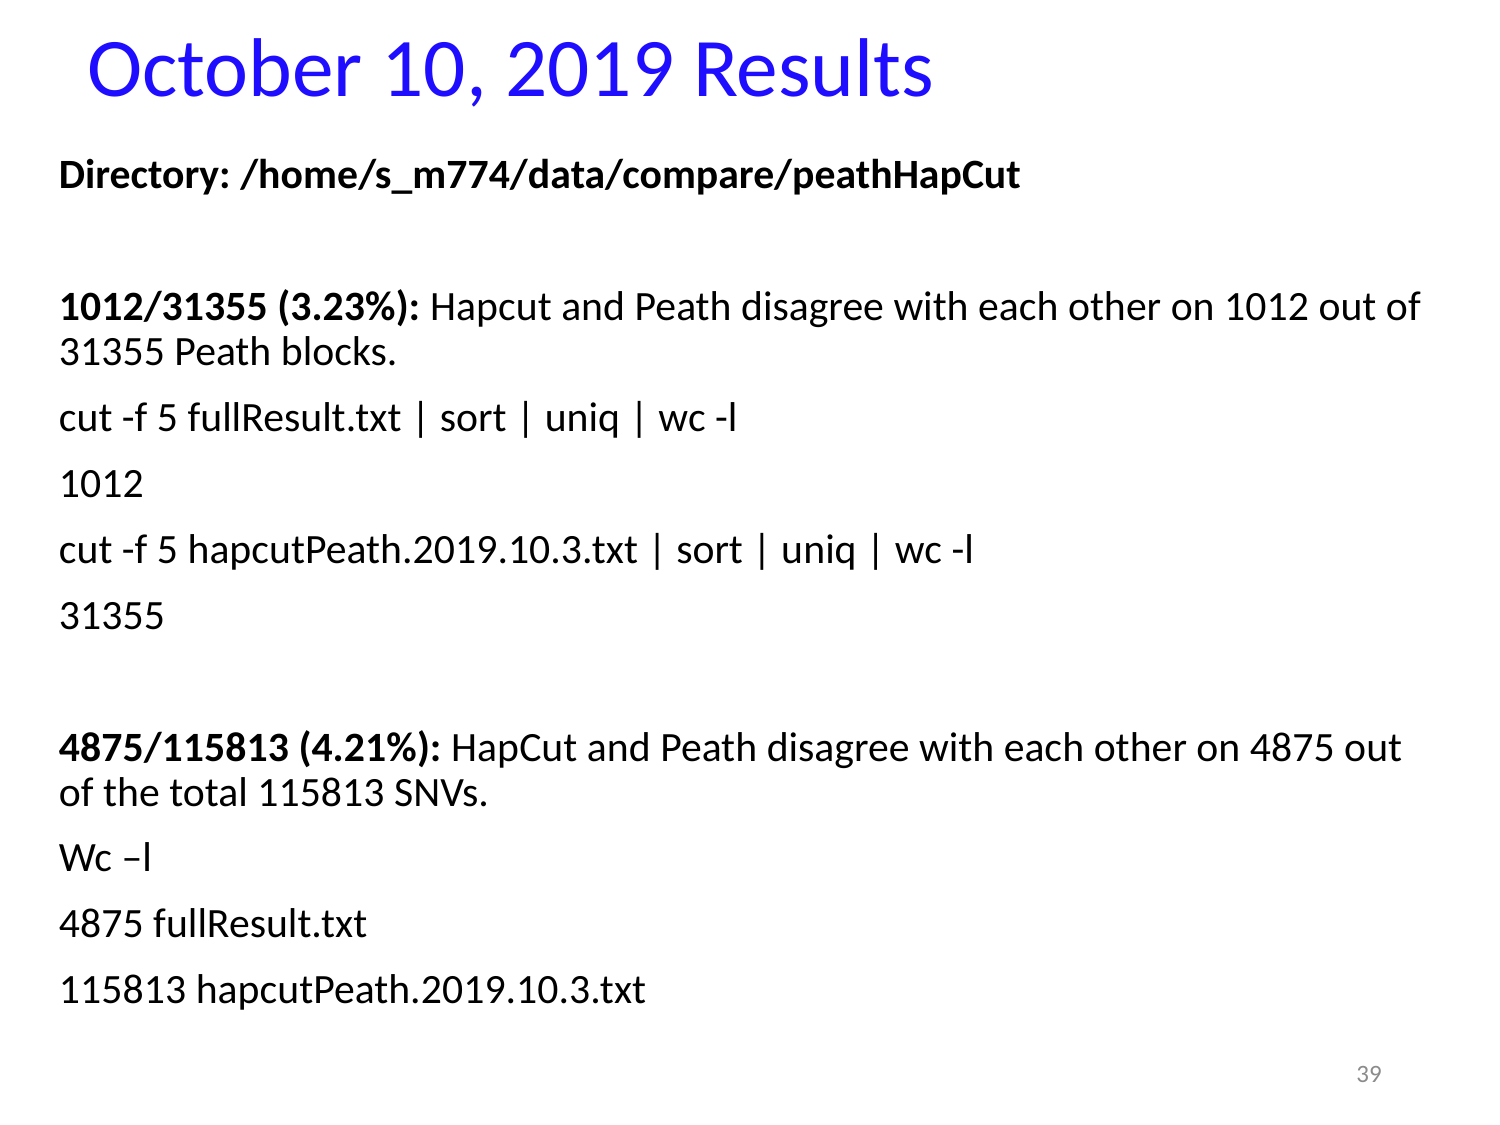

# October 10, 2019 Results
Directory: /home/s_m774/data/compare/peathHapCut

1012/31355 (3.23%): Hapcut and Peath disagree with each other on 1012 out of 31355 Peath blocks.
cut -f 5 fullResult.txt | sort | uniq | wc -l
1012
cut -f 5 hapcutPeath.2019.10.3.txt | sort | uniq | wc -l
31355

4875/115813 (4.21%): HapCut and Peath disagree with each other on 4875 out of the total 115813 SNVs.
Wc –l
4875 fullResult.txt
115813 hapcutPeath.2019.10.3.txt
39